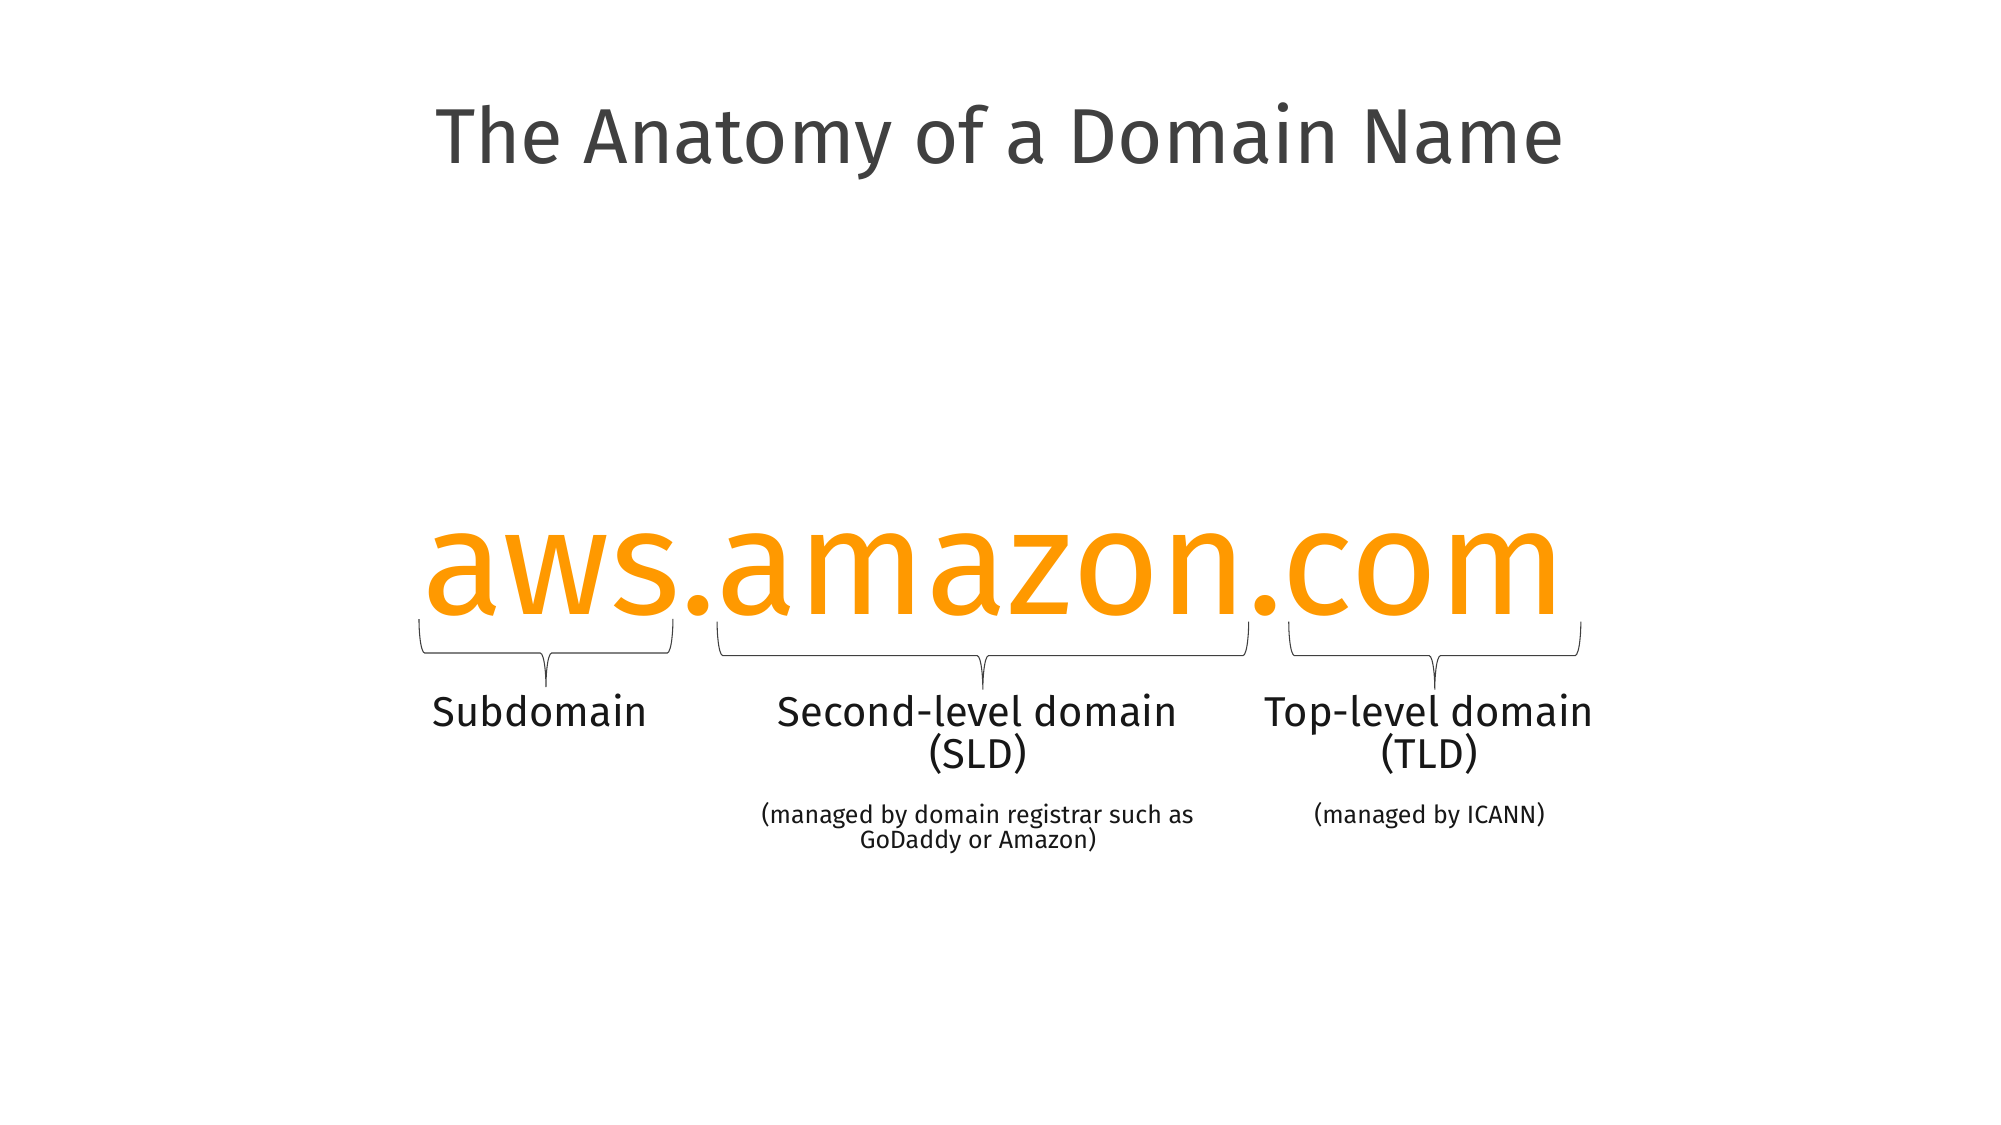

# The Anatomy of a Domain Name

aws.amazon.com

Subdomain
Second-level domain (SLD)
(managed by domain registrar such as GoDaddy or Amazon)
Top-level domain (TLD)
(managed by ICANN)